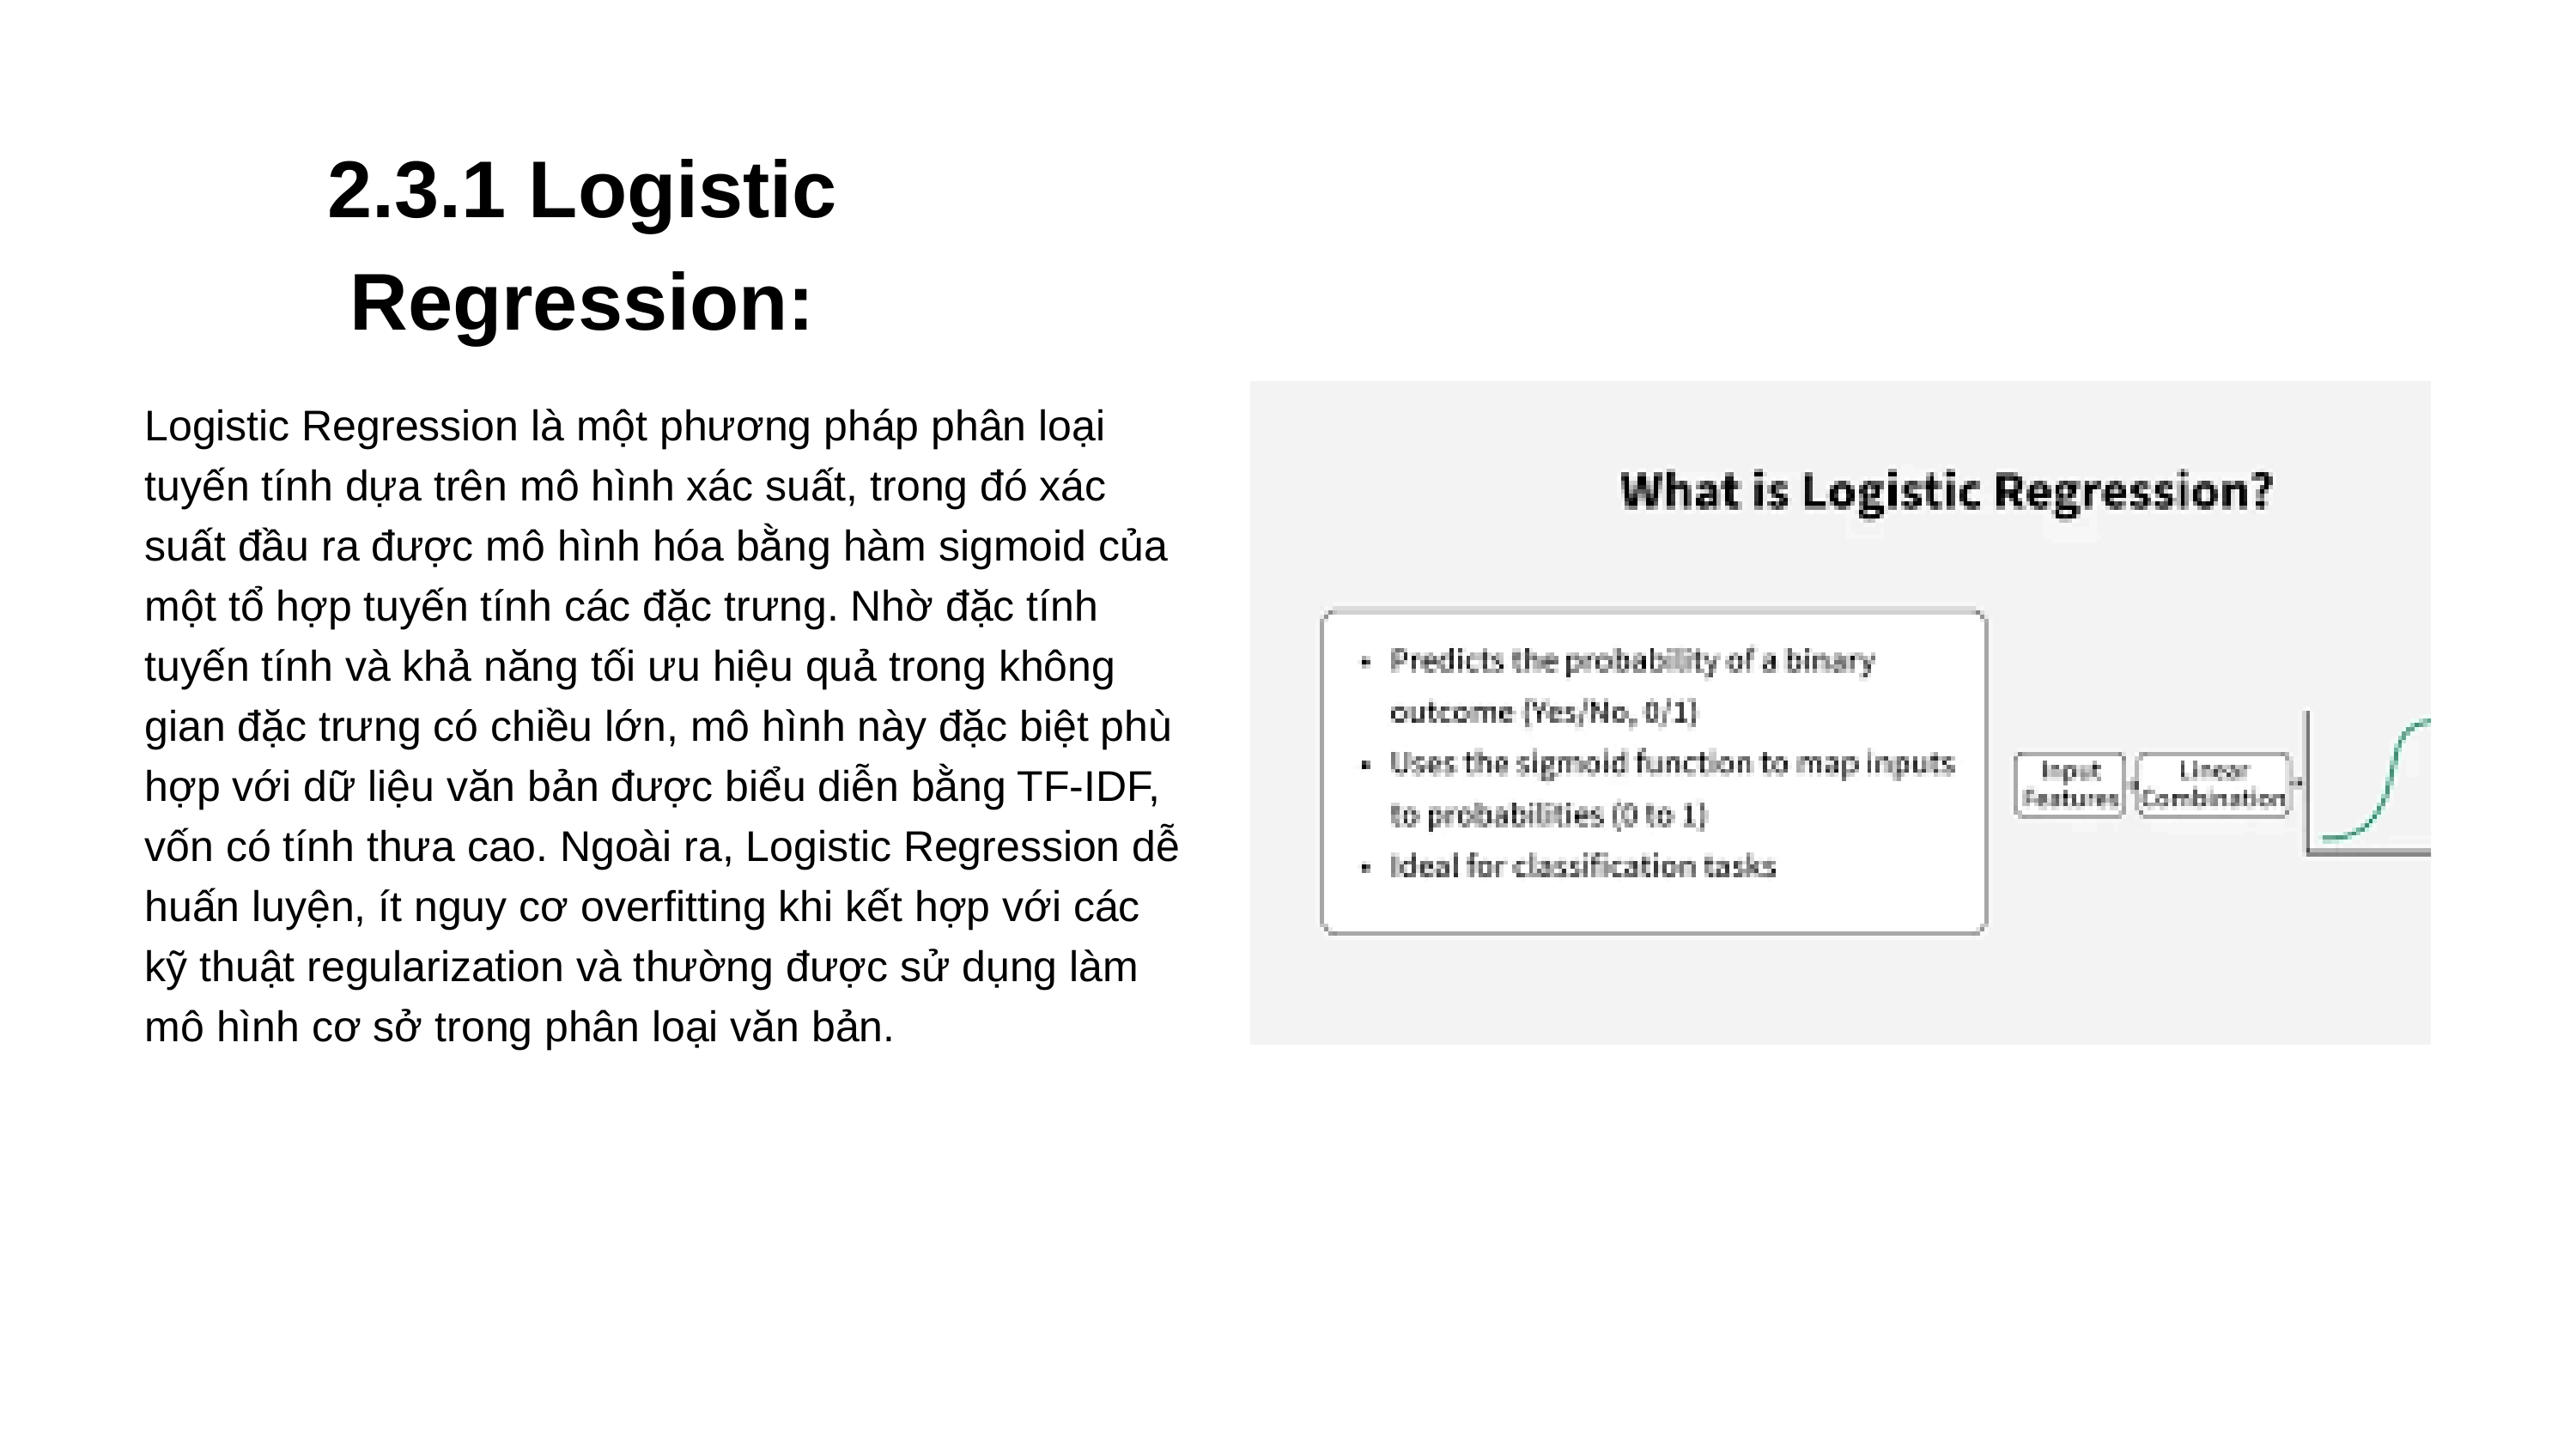

2.3.1 Logistic Regression:

Logistic Regression là một phương pháp phân loại tuyến tính dựa trên mô hình xác suất, trong đó xác suất đầu ra được mô hình hóa bằng hàm sigmoid của một tổ hợp tuyến tính các đặc trưng. Nhờ đặc tính tuyến tính và khả năng tối ưu hiệu quả trong không gian đặc trưng có chiều lớn, mô hình này đặc biệt phù hợp với dữ liệu văn bản được biểu diễn bằng TF-IDF, vốn có tính thưa cao. Ngoài ra, Logistic Regression dễ huấn luyện, ít nguy cơ overfitting khi kết hợp với các kỹ thuật regularization và thường được sử dụng làm mô hình cơ sở trong phân loại văn bản.